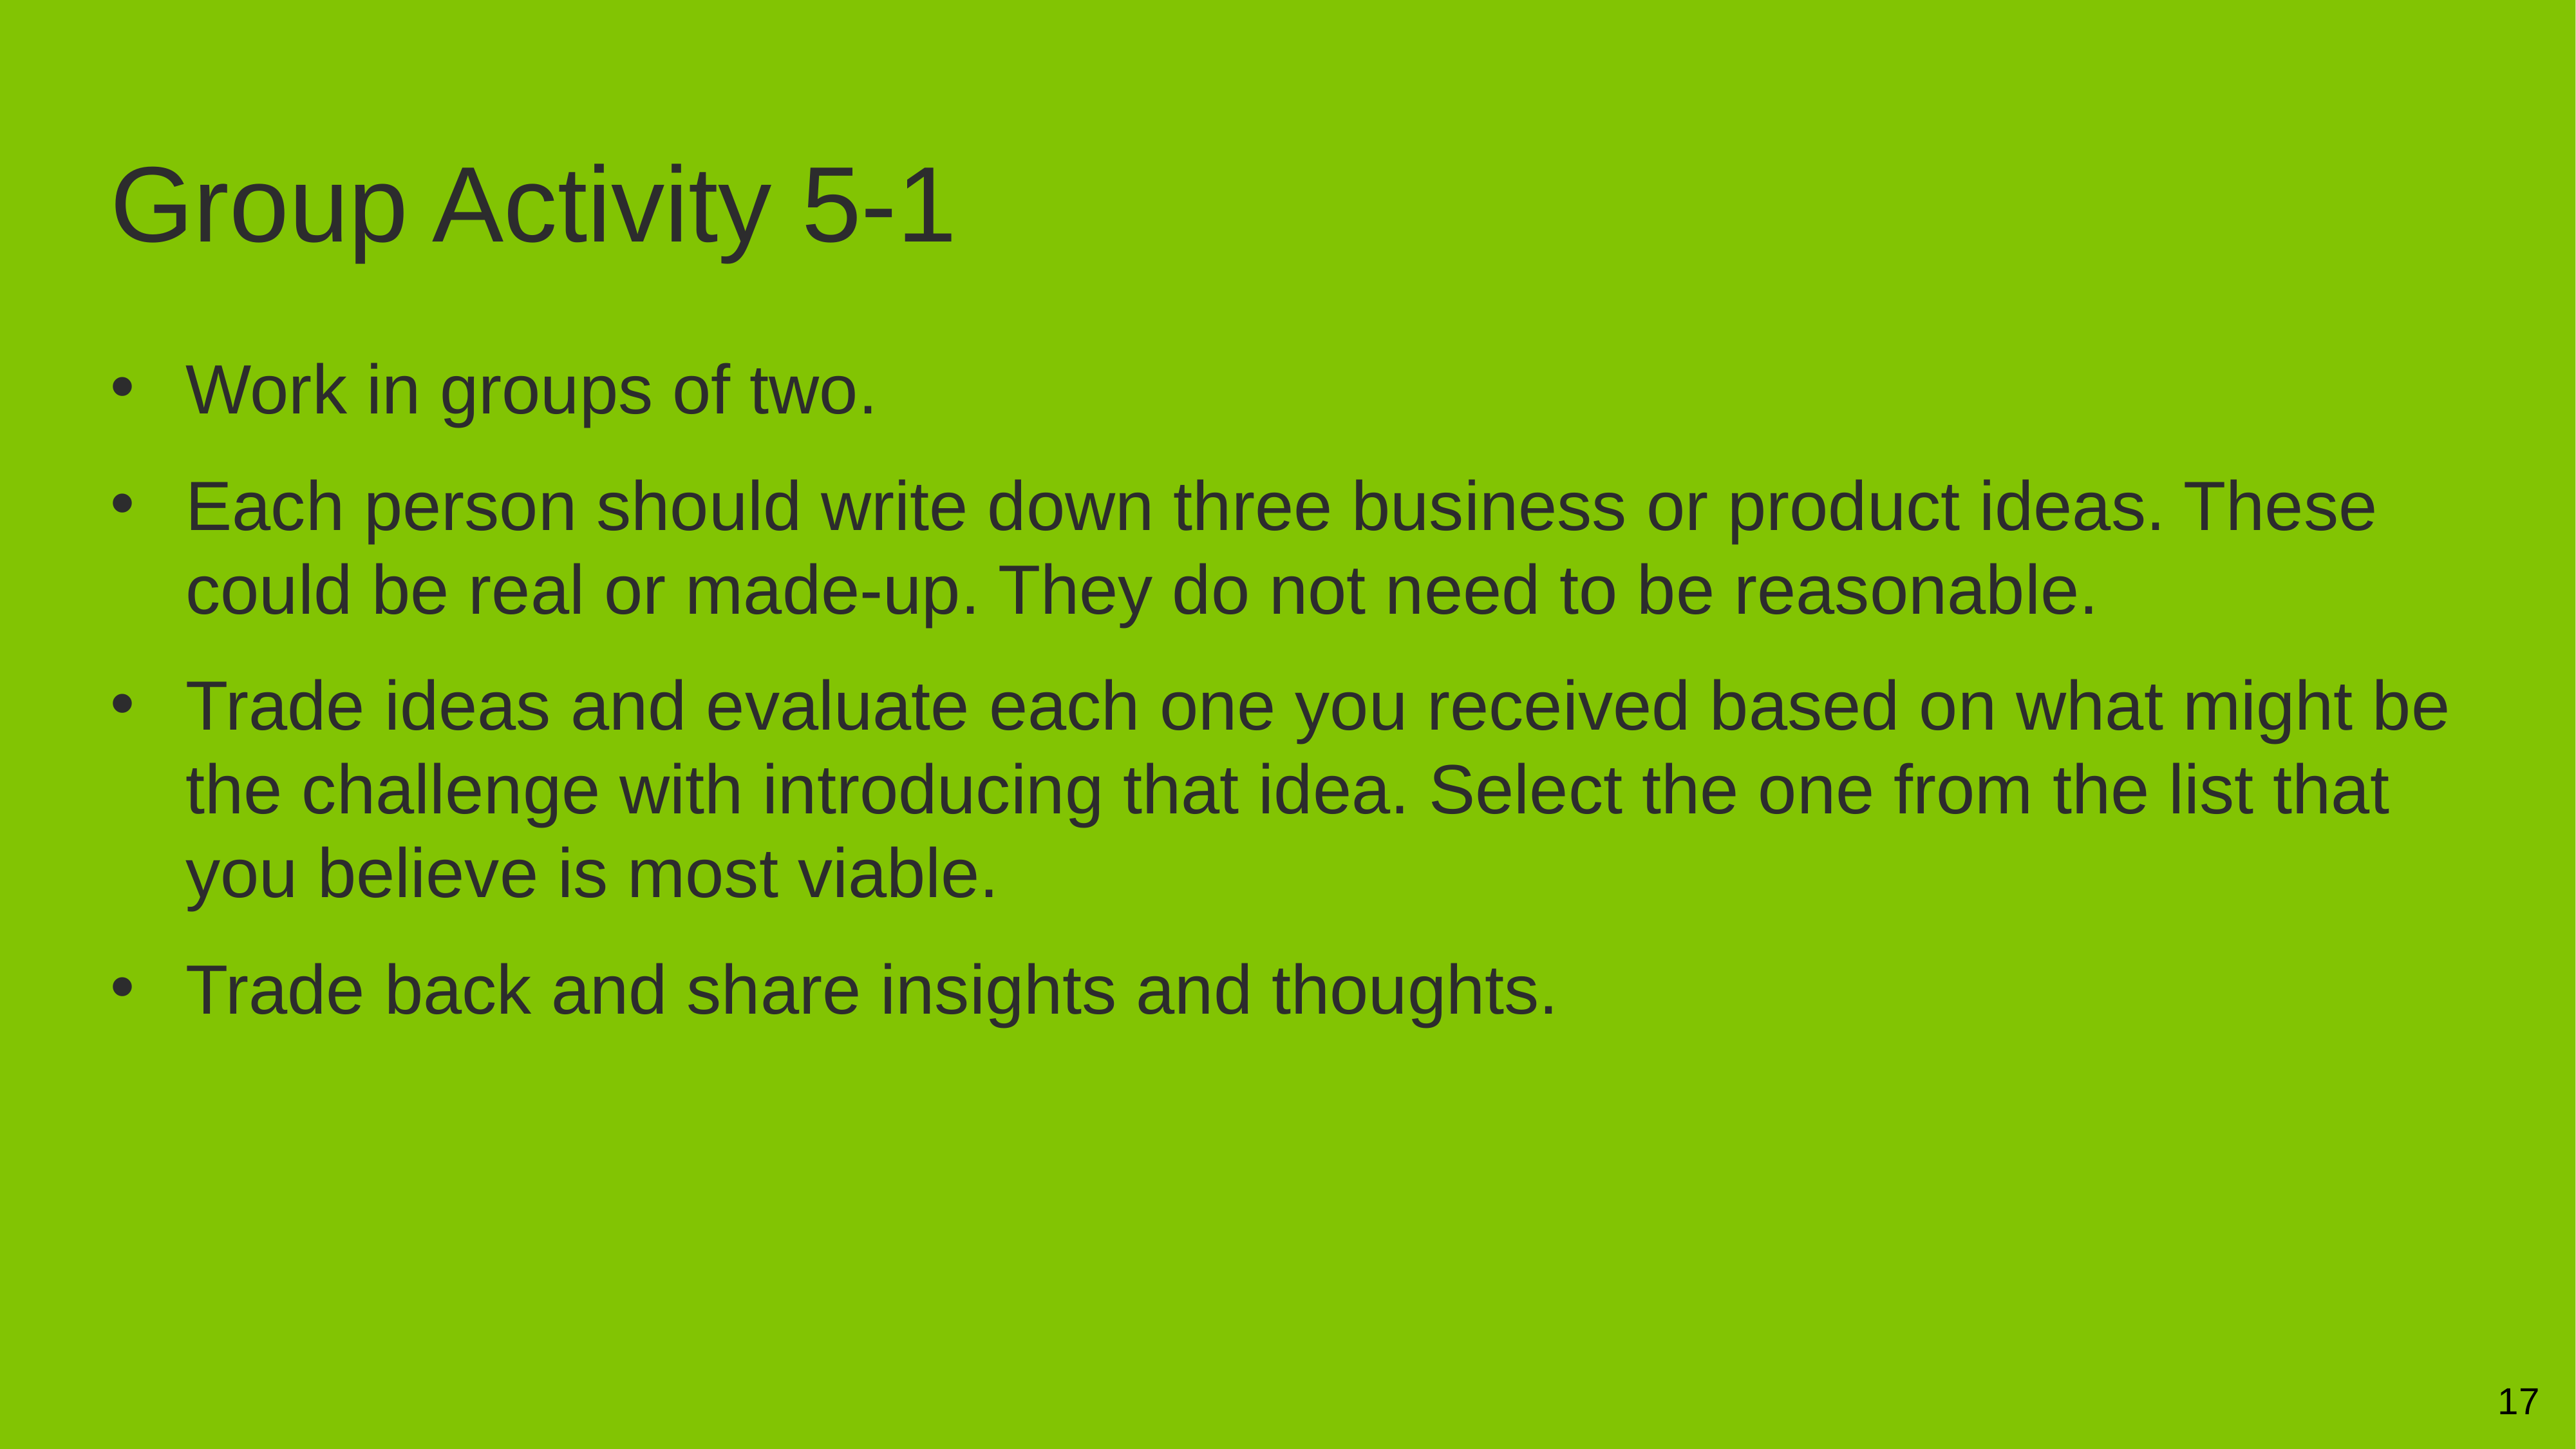

# Group Activity 5-1
Work in groups of two.
Each person should write down three business or product ideas. These could be real or made-up. They do not need to be reasonable.
Trade ideas and evaluate each one you received based on what might be the challenge with introducing that idea. Select the one from the list that you believe is most viable.
Trade back and share insights and thoughts.
17